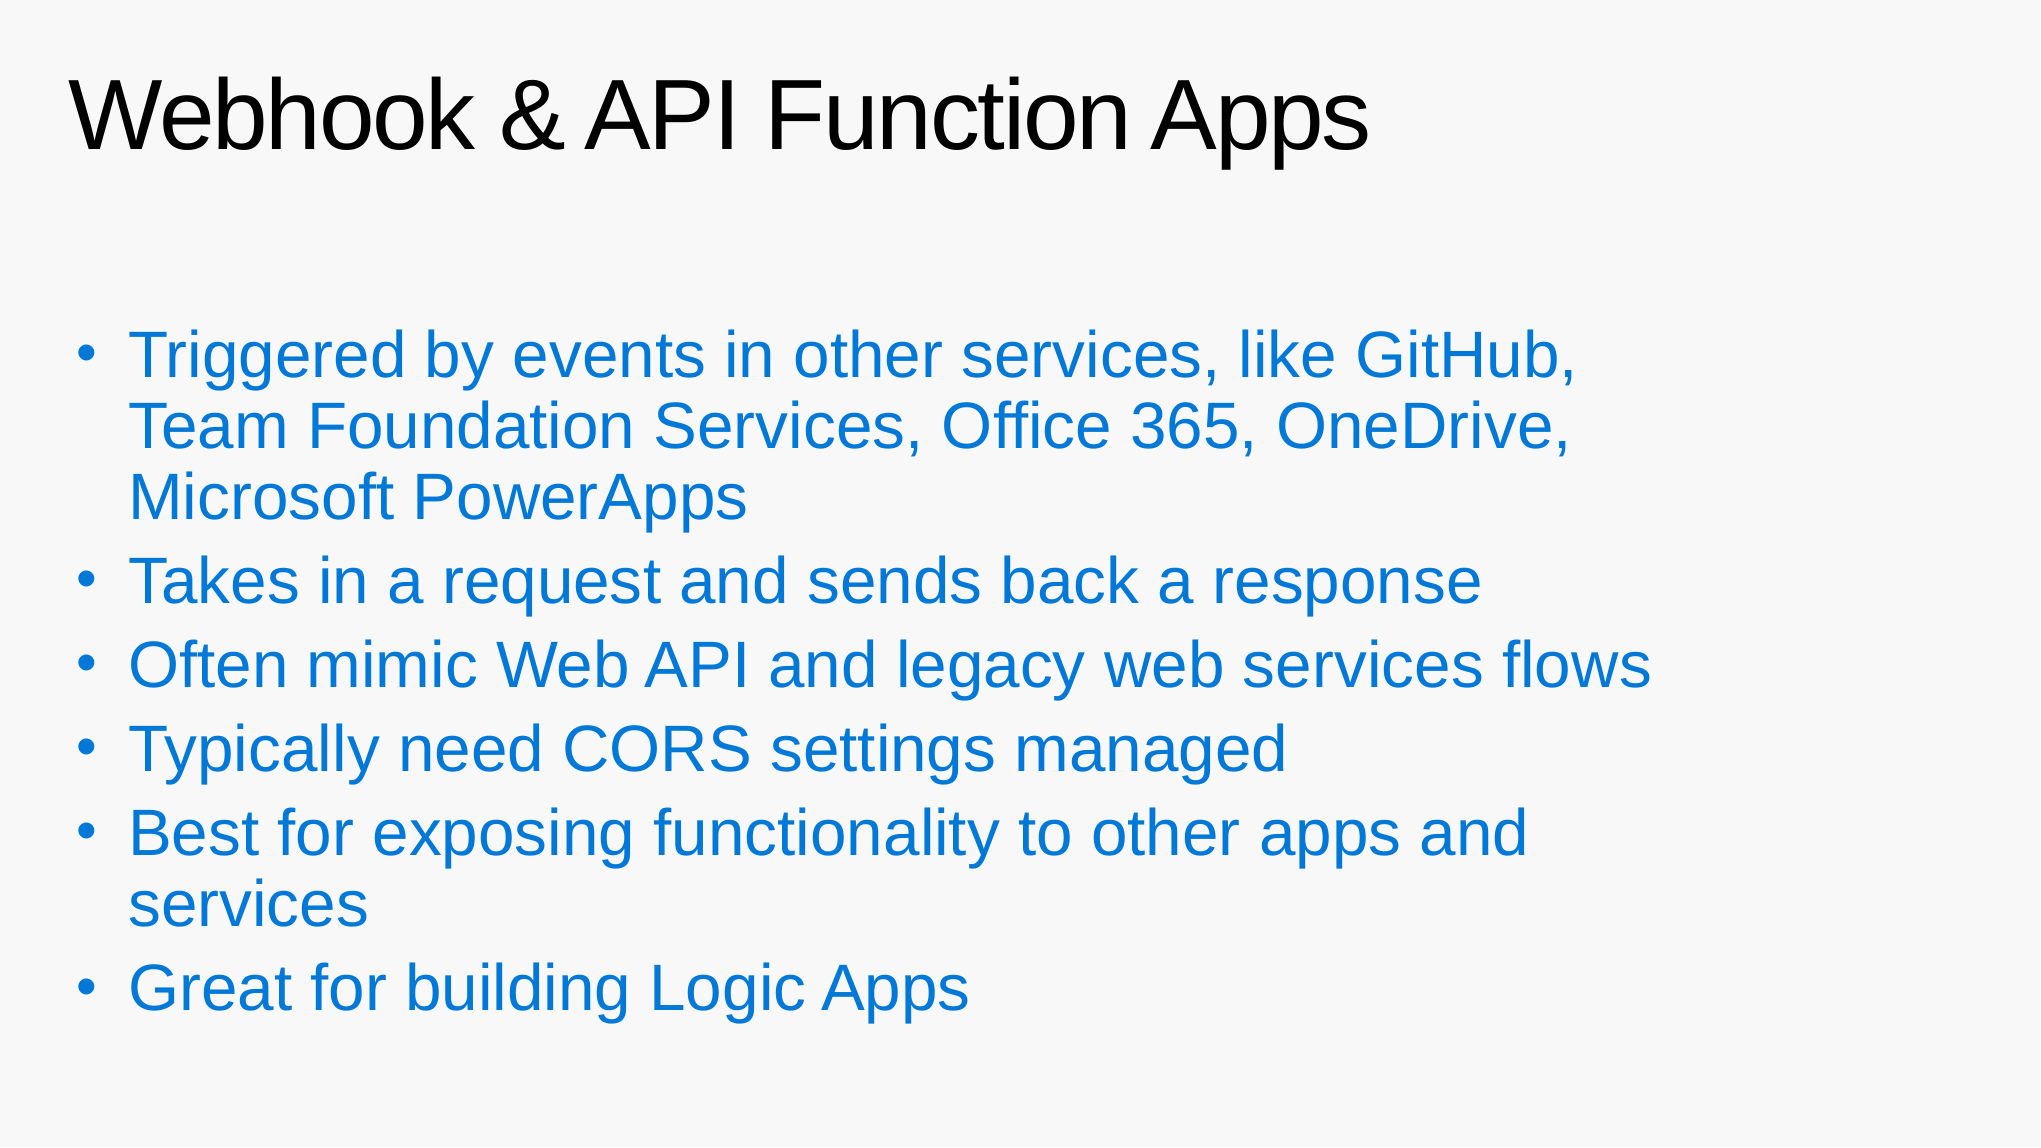

# Webhook & API Function Apps
Triggered by events in other services, like GitHub, Team Foundation Services, Office 365, OneDrive, Microsoft PowerApps
Takes in a request and sends back a response
Often mimic Web API and legacy web services flows
Typically need CORS settings managed
Best for exposing functionality to other apps and services
Great for building Logic Apps